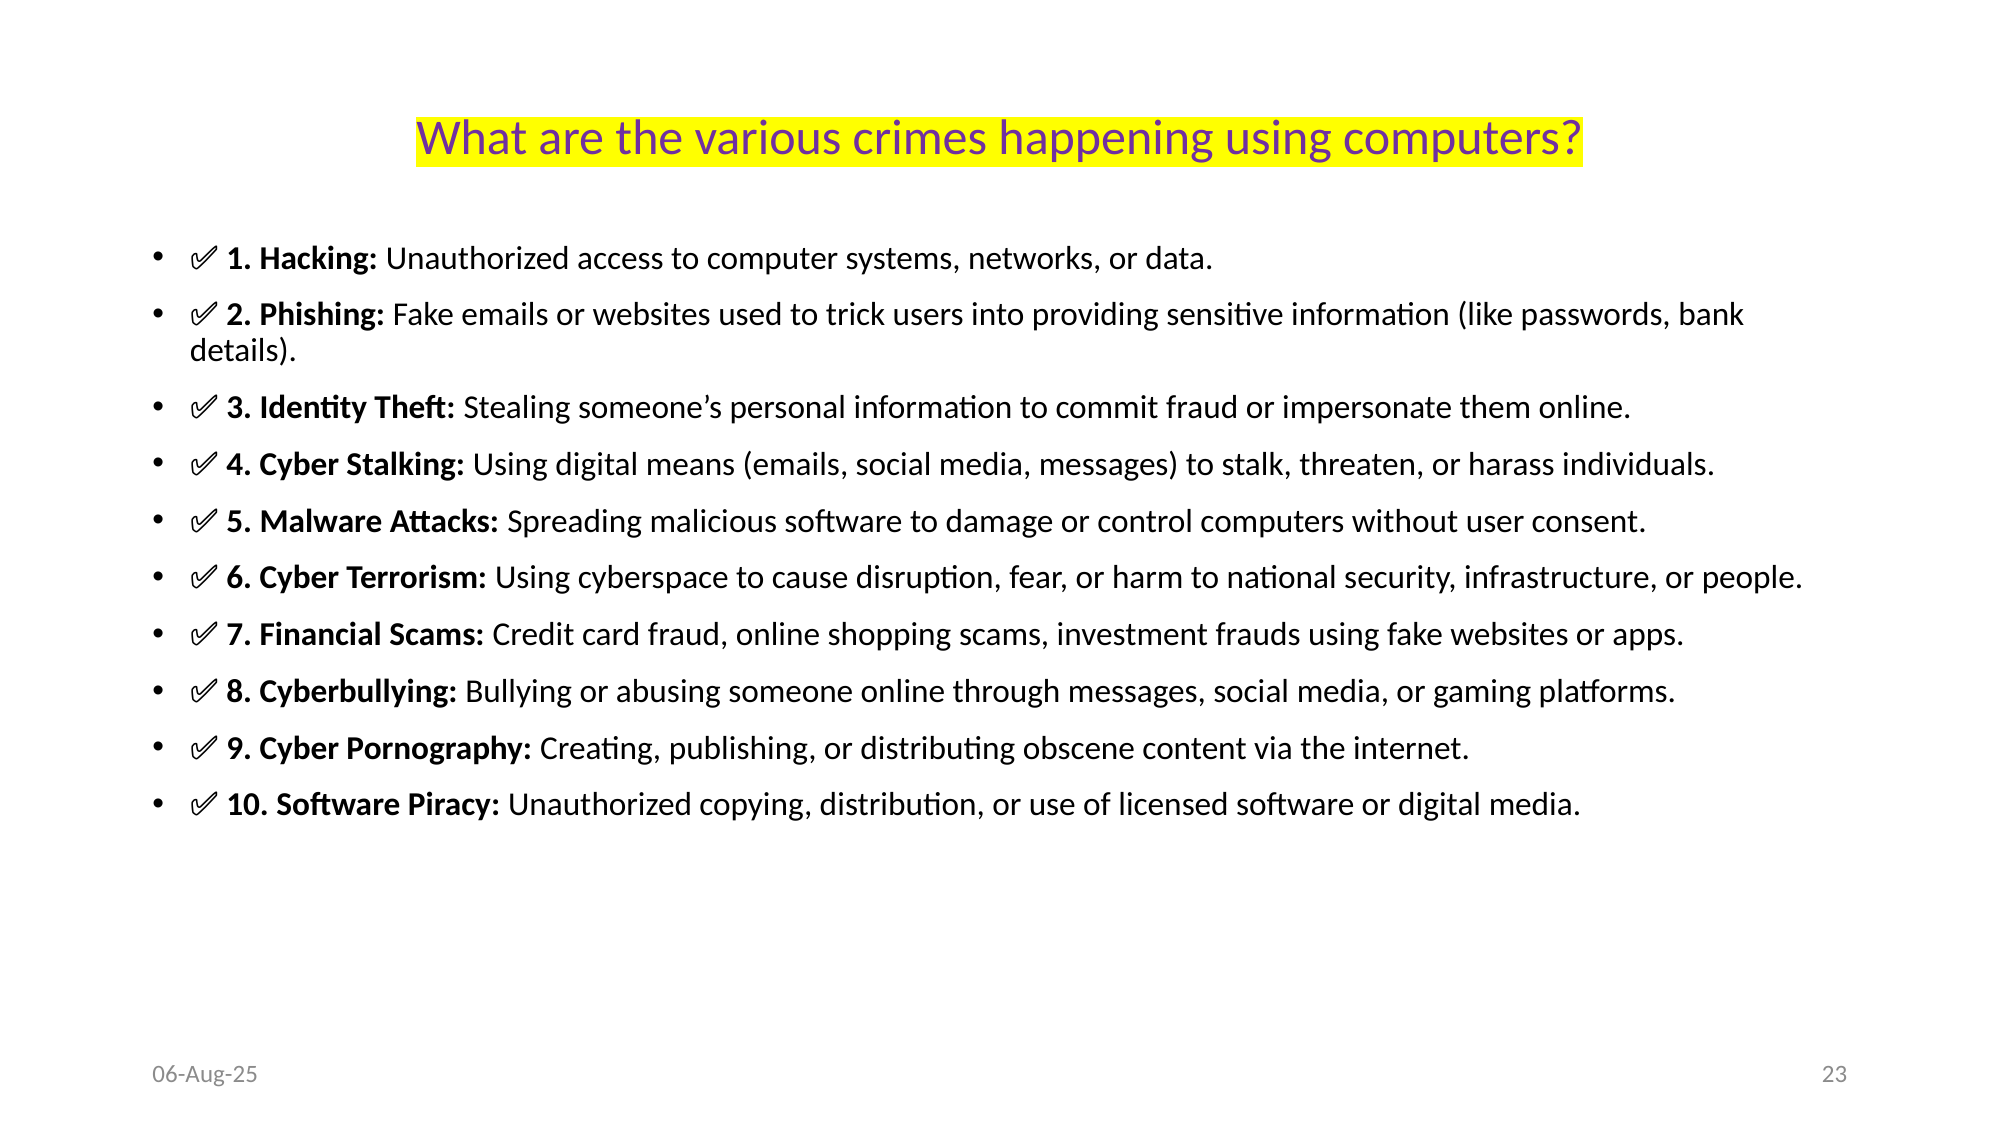

# What are the various crimes happening using computers?
✅ 1. Hacking: Unauthorized access to computer systems, networks, or data.
✅ 2. Phishing: Fake emails or websites used to trick users into providing sensitive information (like passwords, bank details).
✅ 3. Identity Theft: Stealing someone’s personal information to commit fraud or impersonate them online.
✅ 4. Cyber Stalking: Using digital means (emails, social media, messages) to stalk, threaten, or harass individuals.
✅ 5. Malware Attacks: Spreading malicious software to damage or control computers without user consent.
✅ 6. Cyber Terrorism: Using cyberspace to cause disruption, fear, or harm to national security, infrastructure, or people.
✅ 7. Financial Scams: Credit card fraud, online shopping scams, investment frauds using fake websites or apps.
✅ 8. Cyberbullying: Bullying or abusing someone online through messages, social media, or gaming platforms.
✅ 9. Cyber Pornography: Creating, publishing, or distributing obscene content via the internet.
✅ 10. Software Piracy: Unauthorized copying, distribution, or use of licensed software or digital media.

06-Aug-25
23